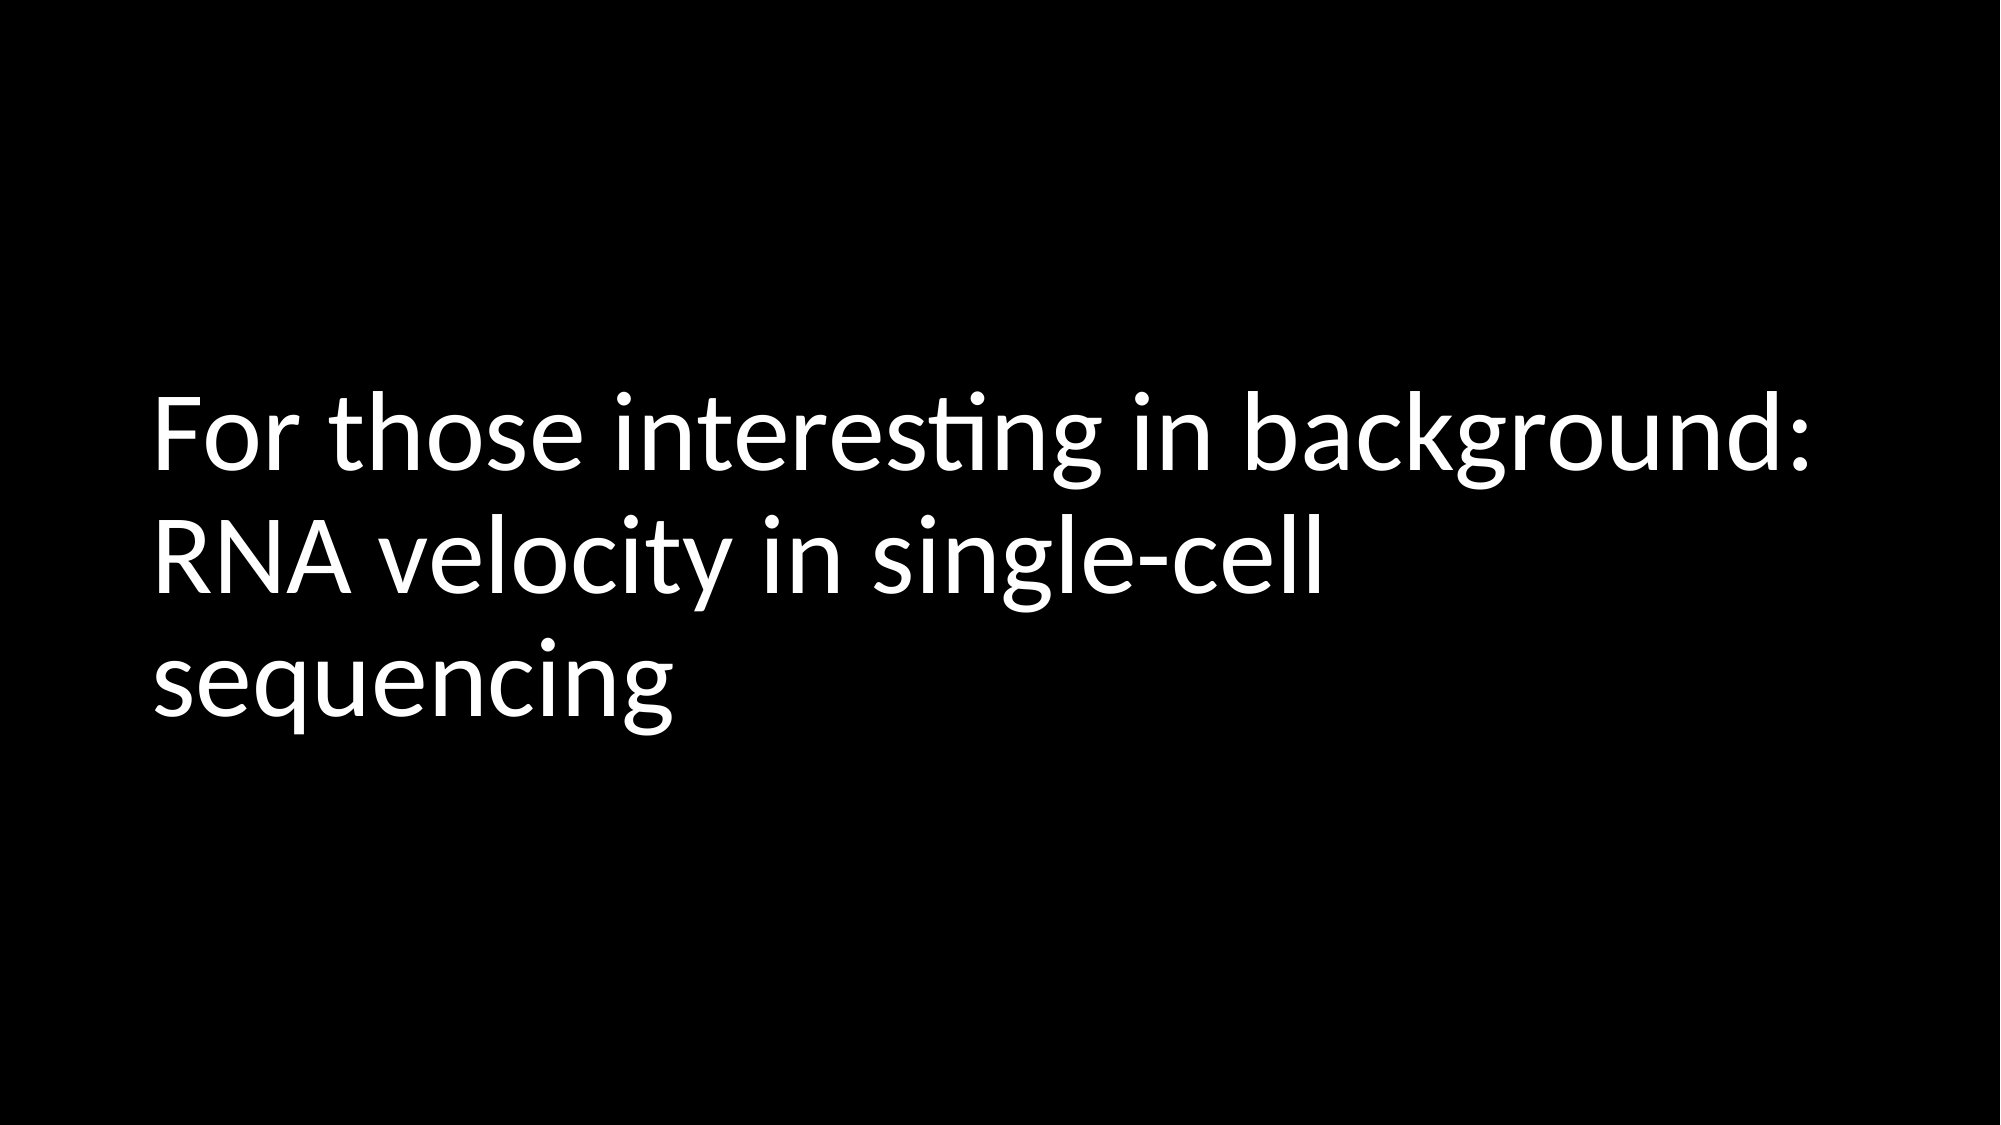

# For those interesting in background: RNA velocity in single-cell sequencing